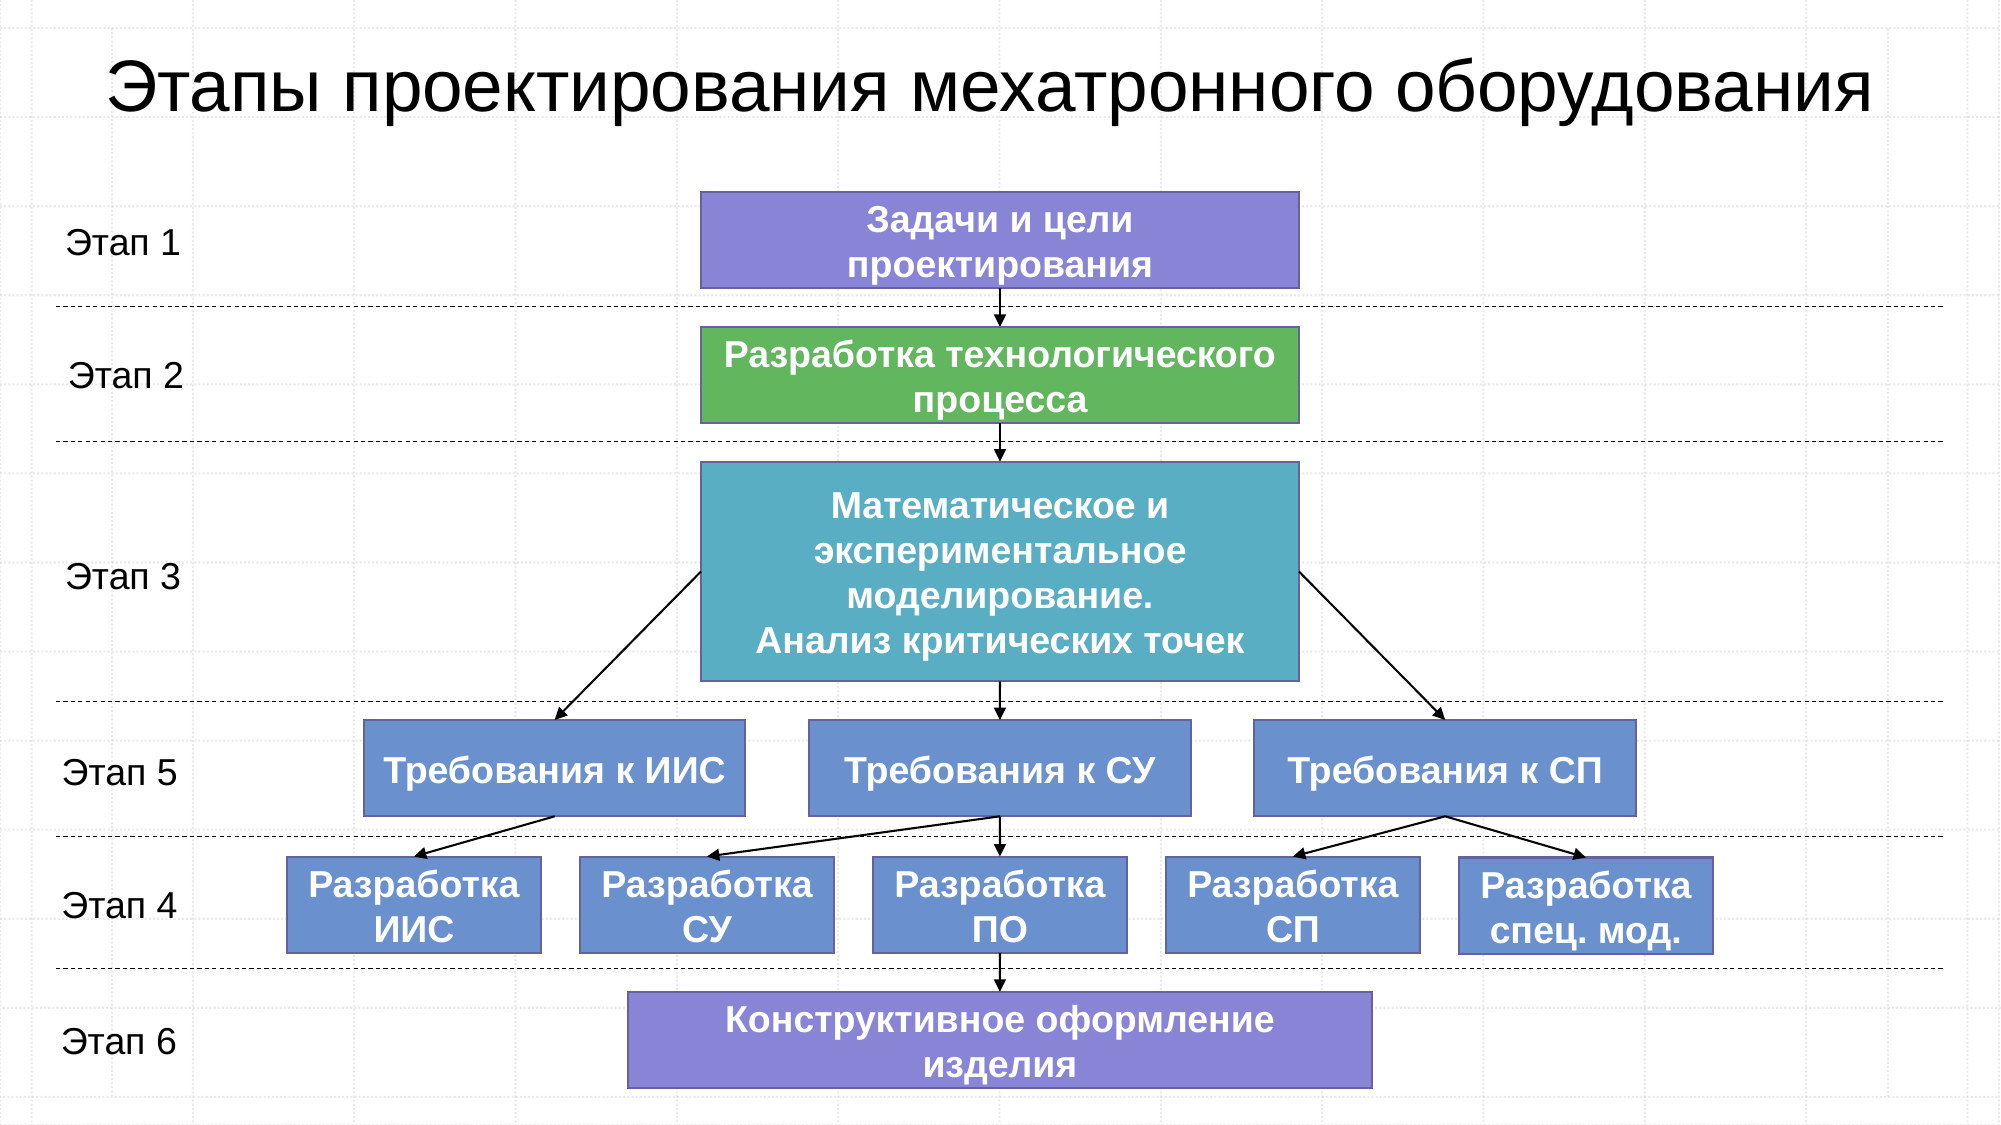

Этапы проектирования мехатронного оборудования
Задачи и цели проектирования
Этап 1
Разработка технологического процесса
Этап 2
Математическое и экспериментальное моделирование.
Анализ критических точек
Этап 3
Требования к ИИС
Требования к СУ
Требования к СП
Этап 5
Разработка ИИС
Разработка СУ
Разработка ПО
Разработка СП
Разработка спец. мод.
Этап 4
Конструктивное оформление изделия
Этап 6